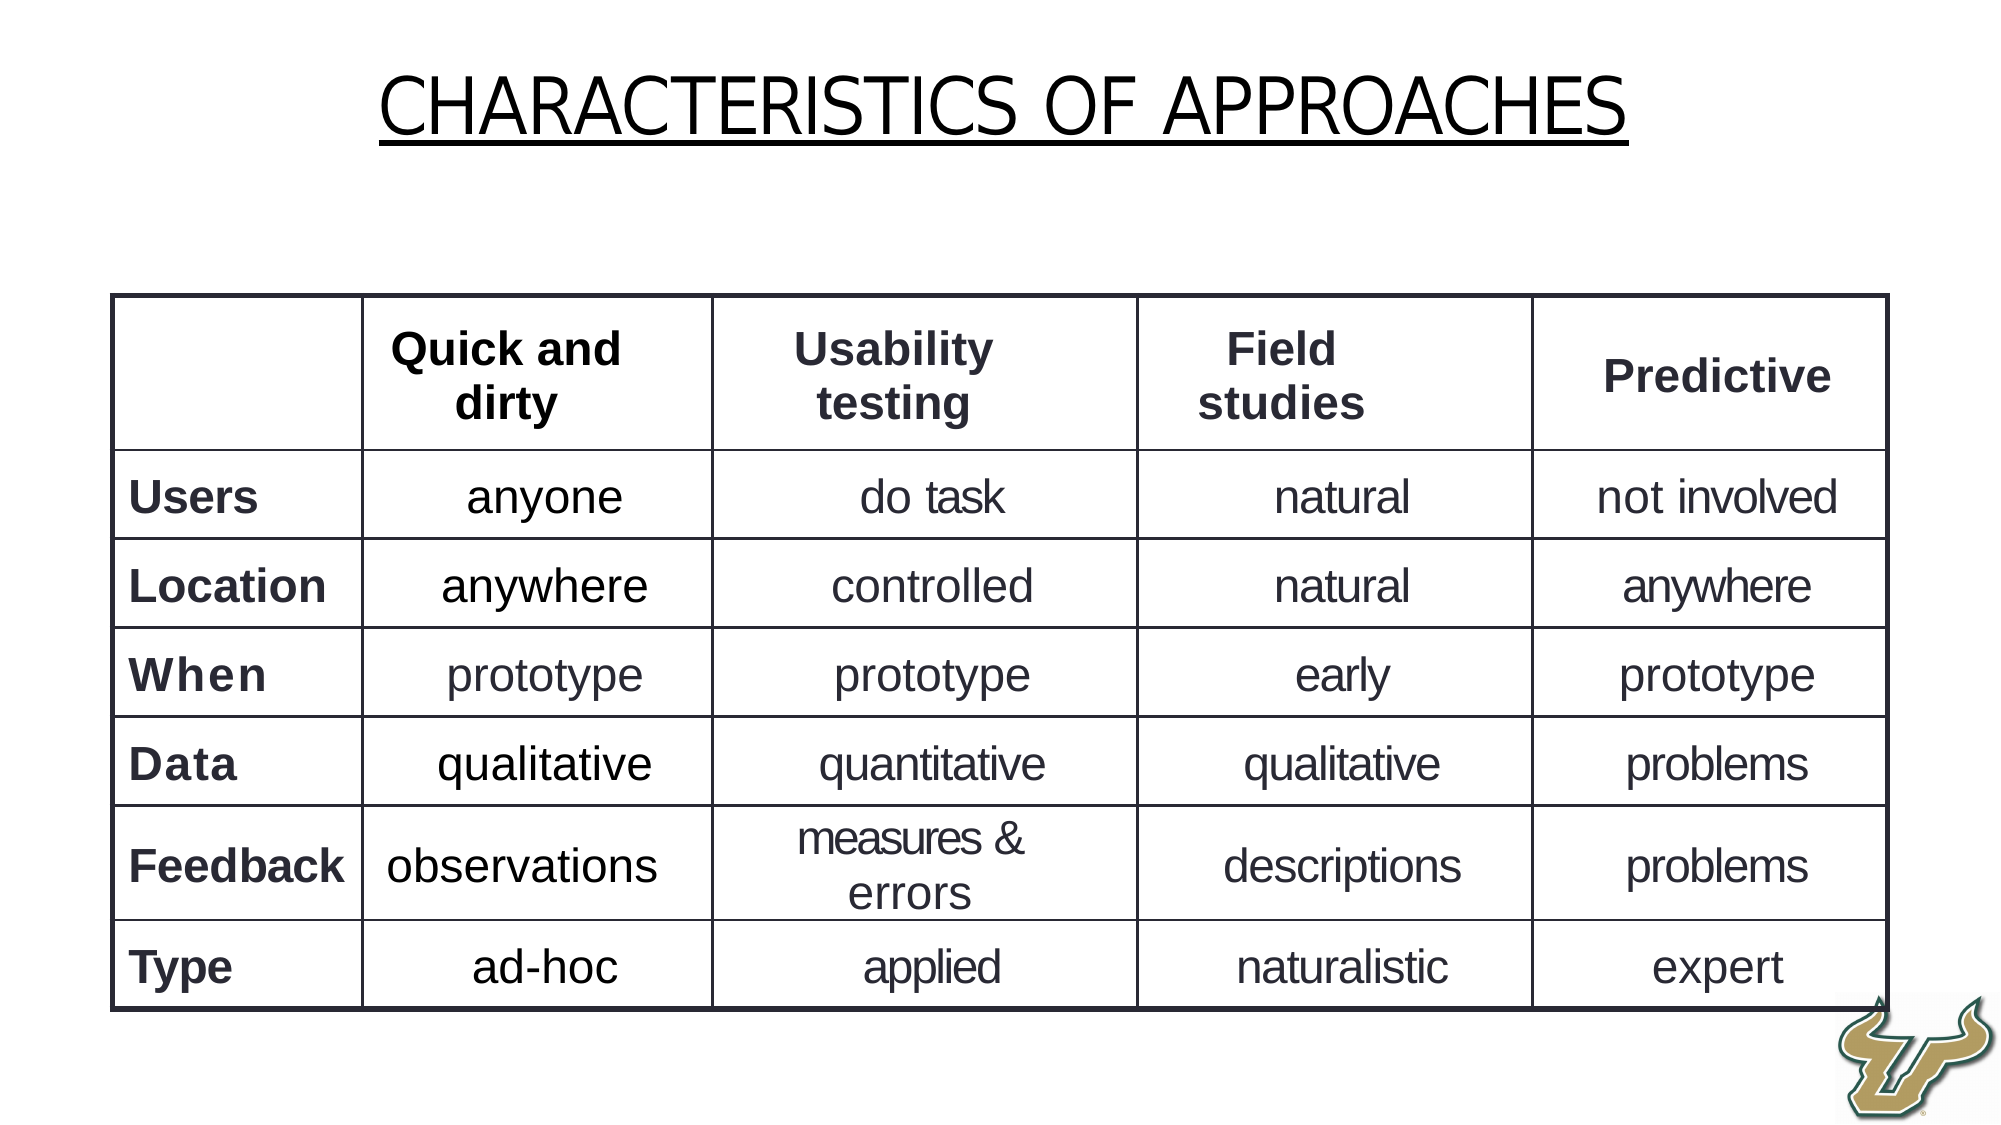

Characteristics of Approaches
|  | Quick and dirty | Usability testing | Field studies | Predictive |
| --- | --- | --- | --- | --- |
| Users | anyone | do task | natural | not involved |
| Location | anywhere | controlled | natural | anywhere |
| When | prototype | prototype | early | prototype |
| Data | qualitative | quantitative | qualitative | problems |
| Feedback | observations | measures & errors | descriptions | problems |
| Type | ad-hoc | applied | naturalistic | expert |